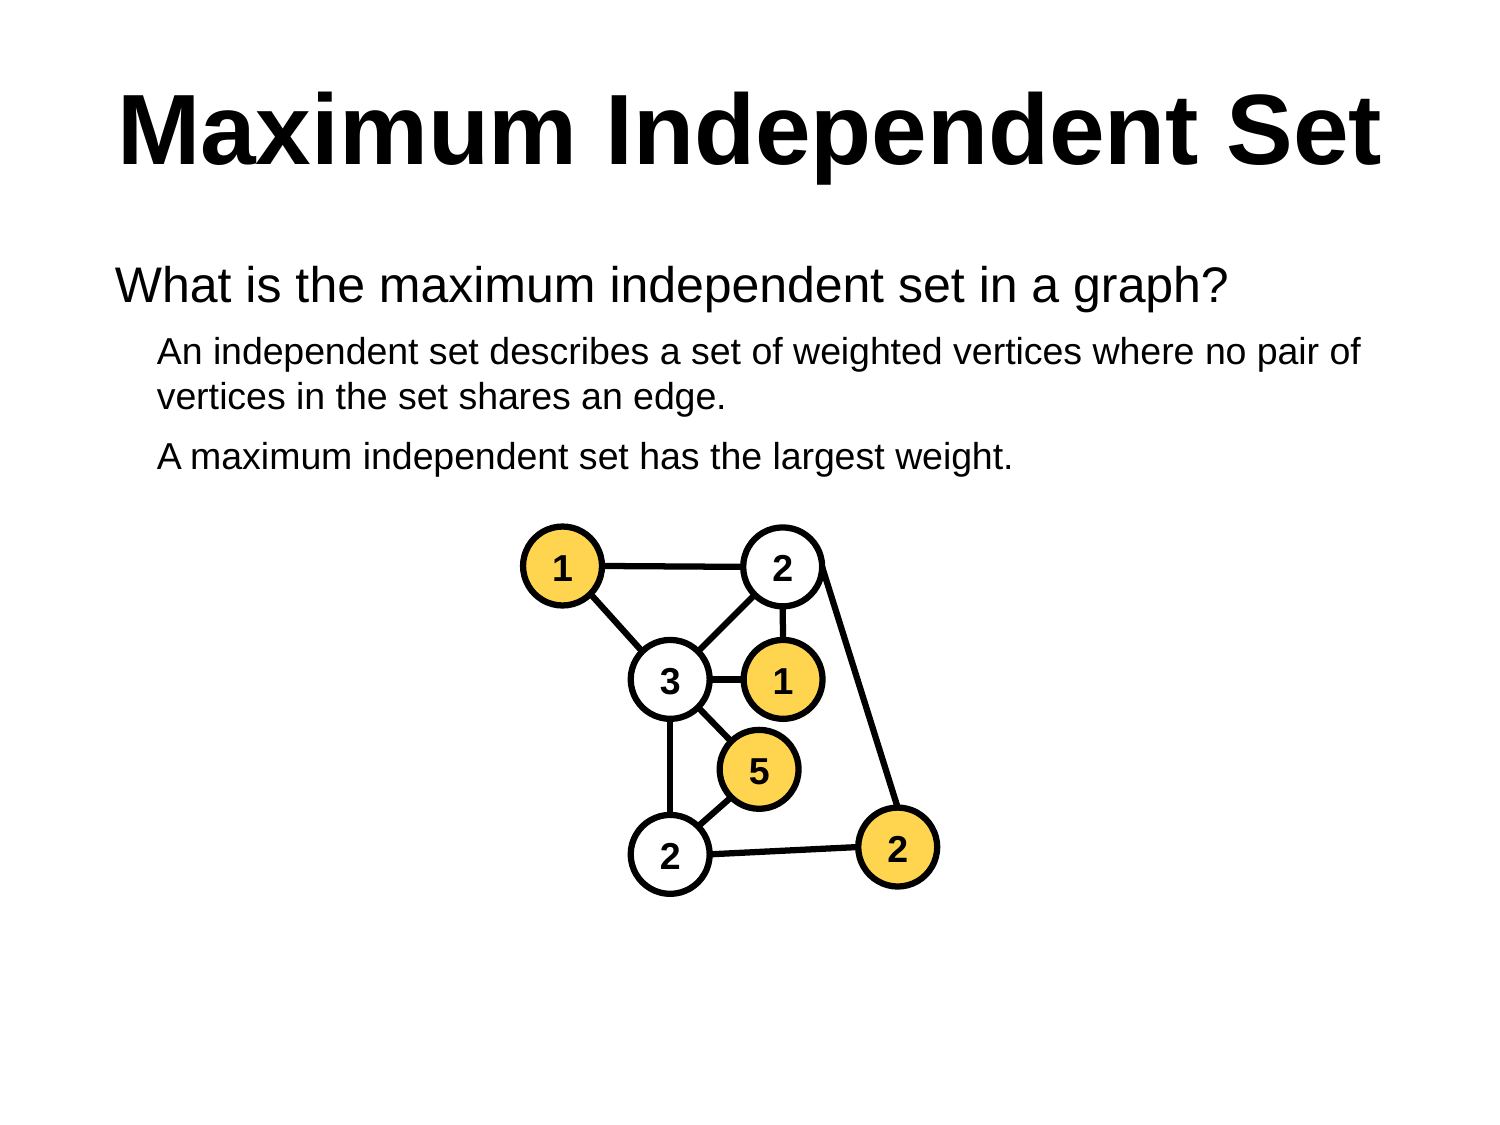

Maximum Independent Set
What is the maximum independent set in a graph?

    An independent set describes a set of weighted vertices where no pair of
    vertices in the set shares an edge.

    A maximum independent set has the largest weight.
1
2
3
1
5
2
2